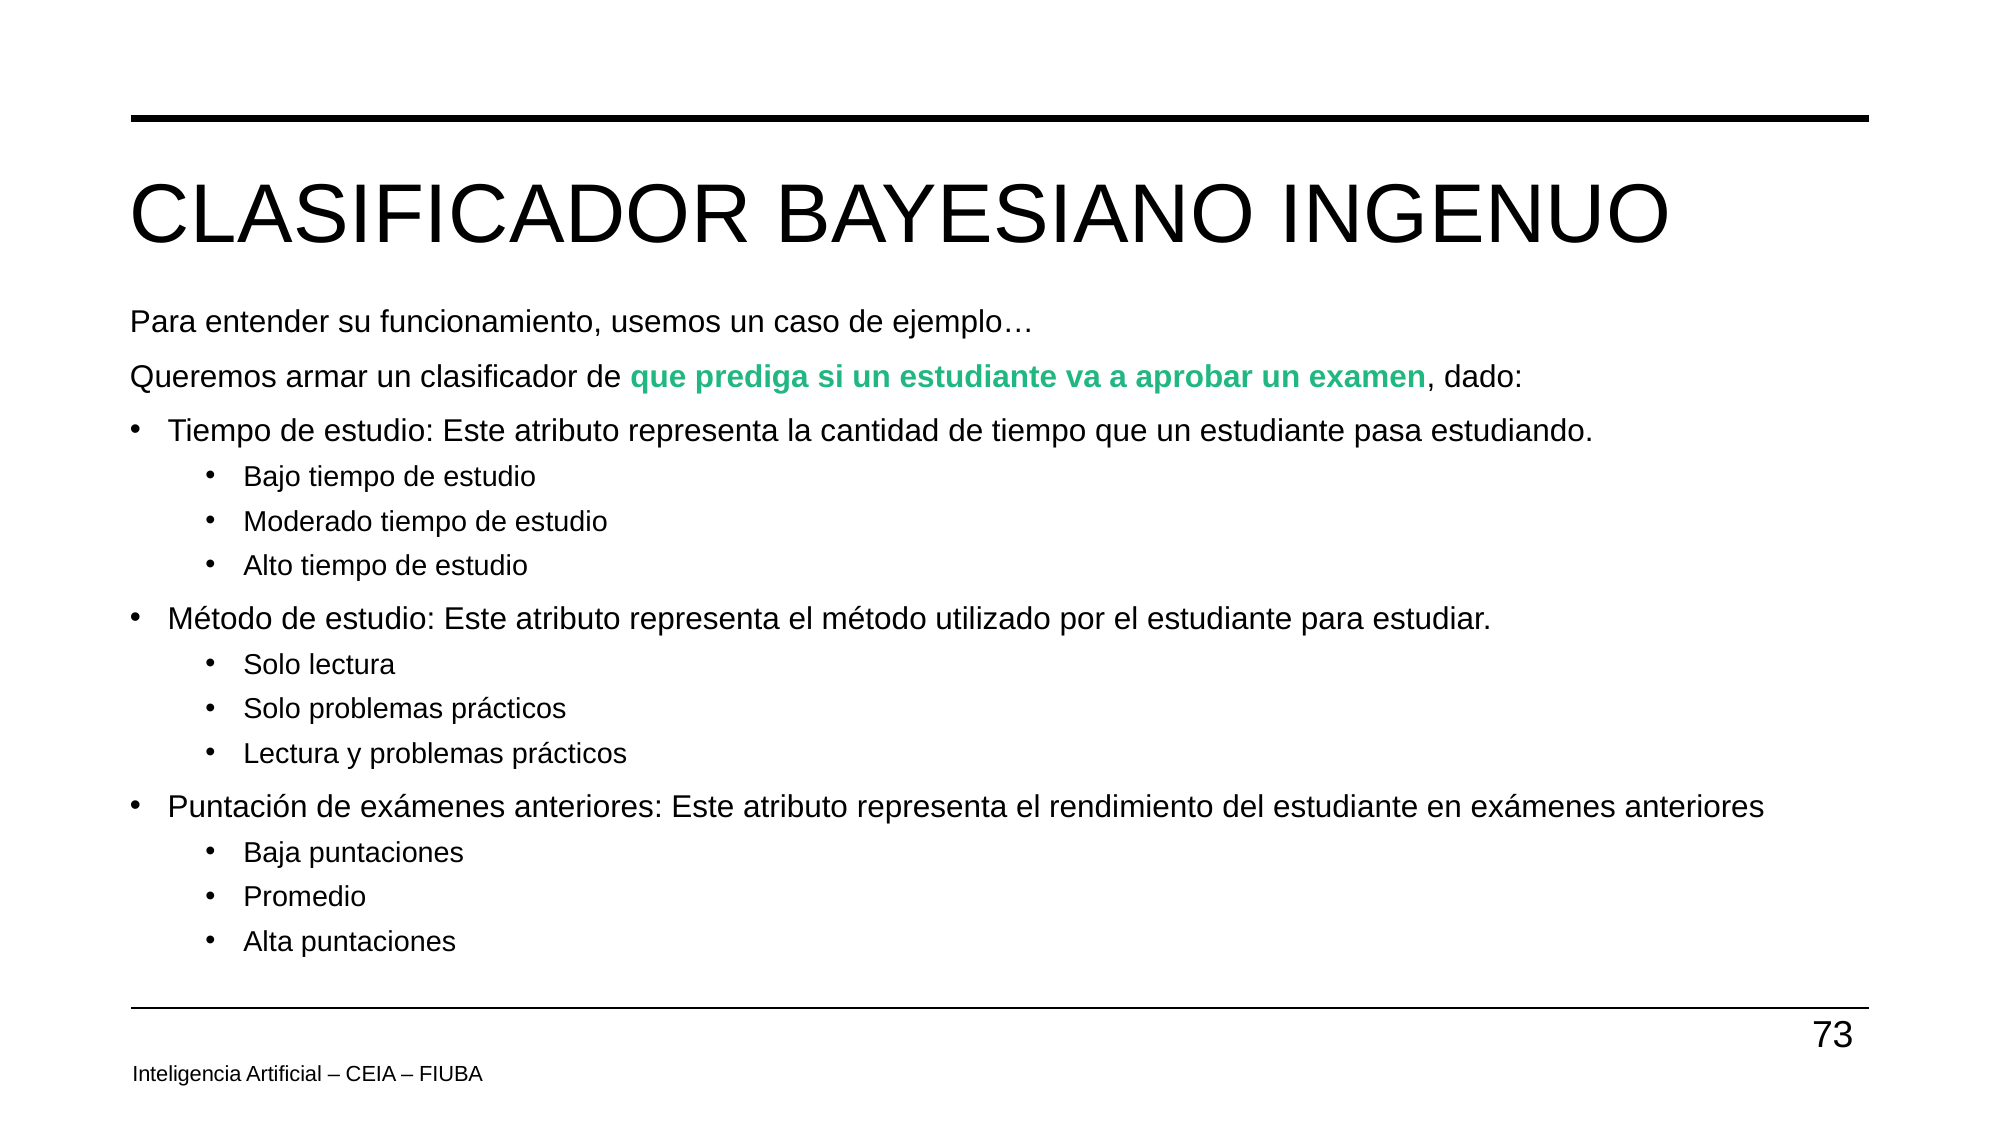

# Clasificador Bayesiano ingenuo
Para entender su funcionamiento, usemos un caso de ejemplo…
Queremos armar un clasificador de que prediga si un estudiante va a aprobar un examen, dado:
Tiempo de estudio: Este atributo representa la cantidad de tiempo que un estudiante pasa estudiando.
Bajo tiempo de estudio
Moderado tiempo de estudio
Alto tiempo de estudio
Método de estudio: Este atributo representa el método utilizado por el estudiante para estudiar.
Solo lectura
Solo problemas prácticos
Lectura y problemas prácticos
Puntación de exámenes anteriores: Este atributo representa el rendimiento del estudiante en exámenes anteriores
Baja puntaciones
Promedio
Alta puntaciones
73
Inteligencia Artificial – CEIA – FIUBA